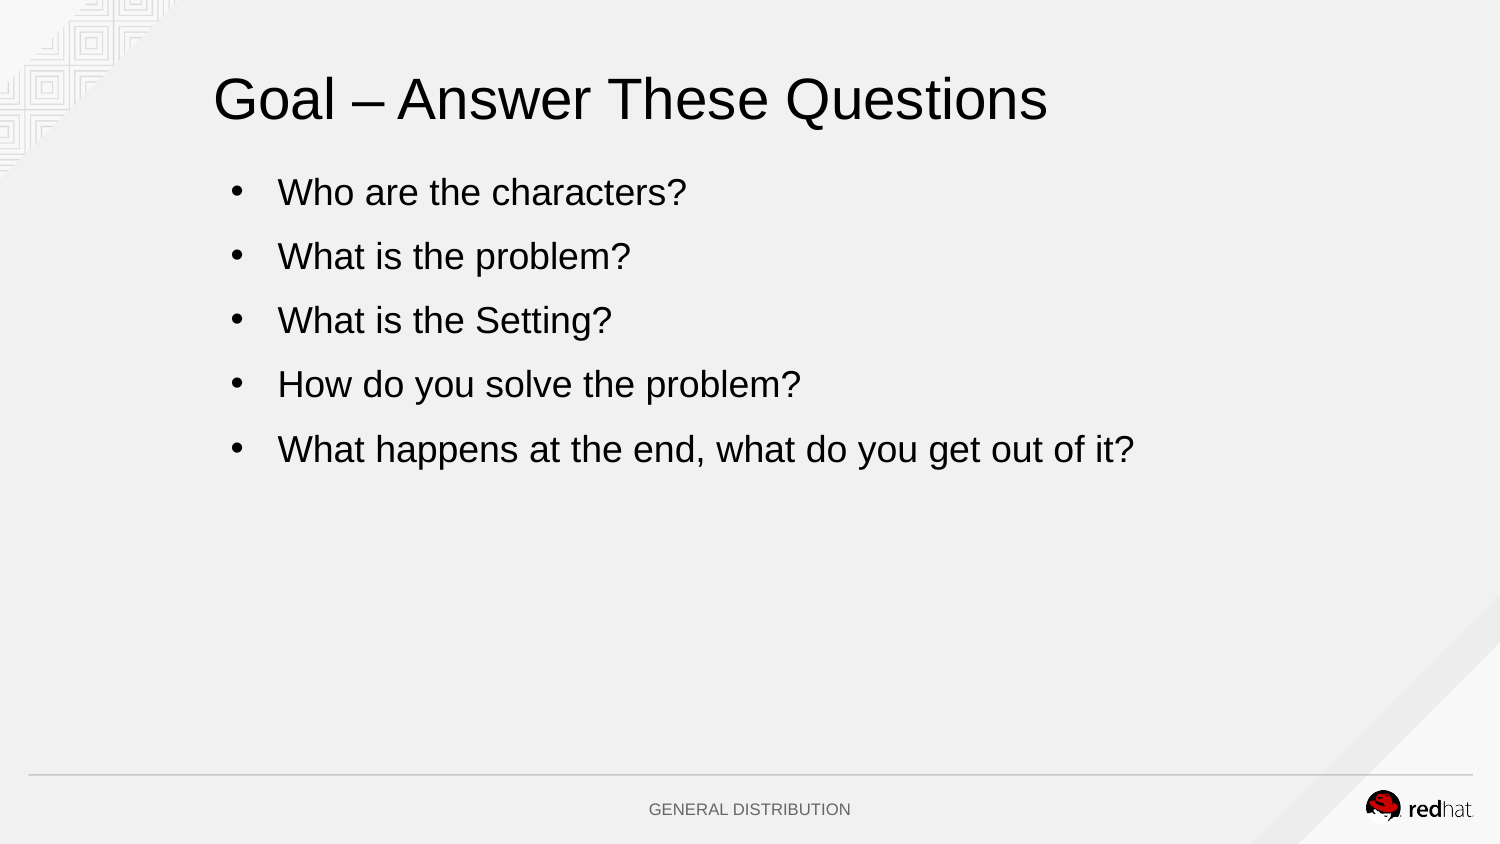

Goal – Answer These Questions
Who are the characters?
What is the problem?
What is the Setting?
How do you solve the problem?
What happens at the end, what do you get out of it?